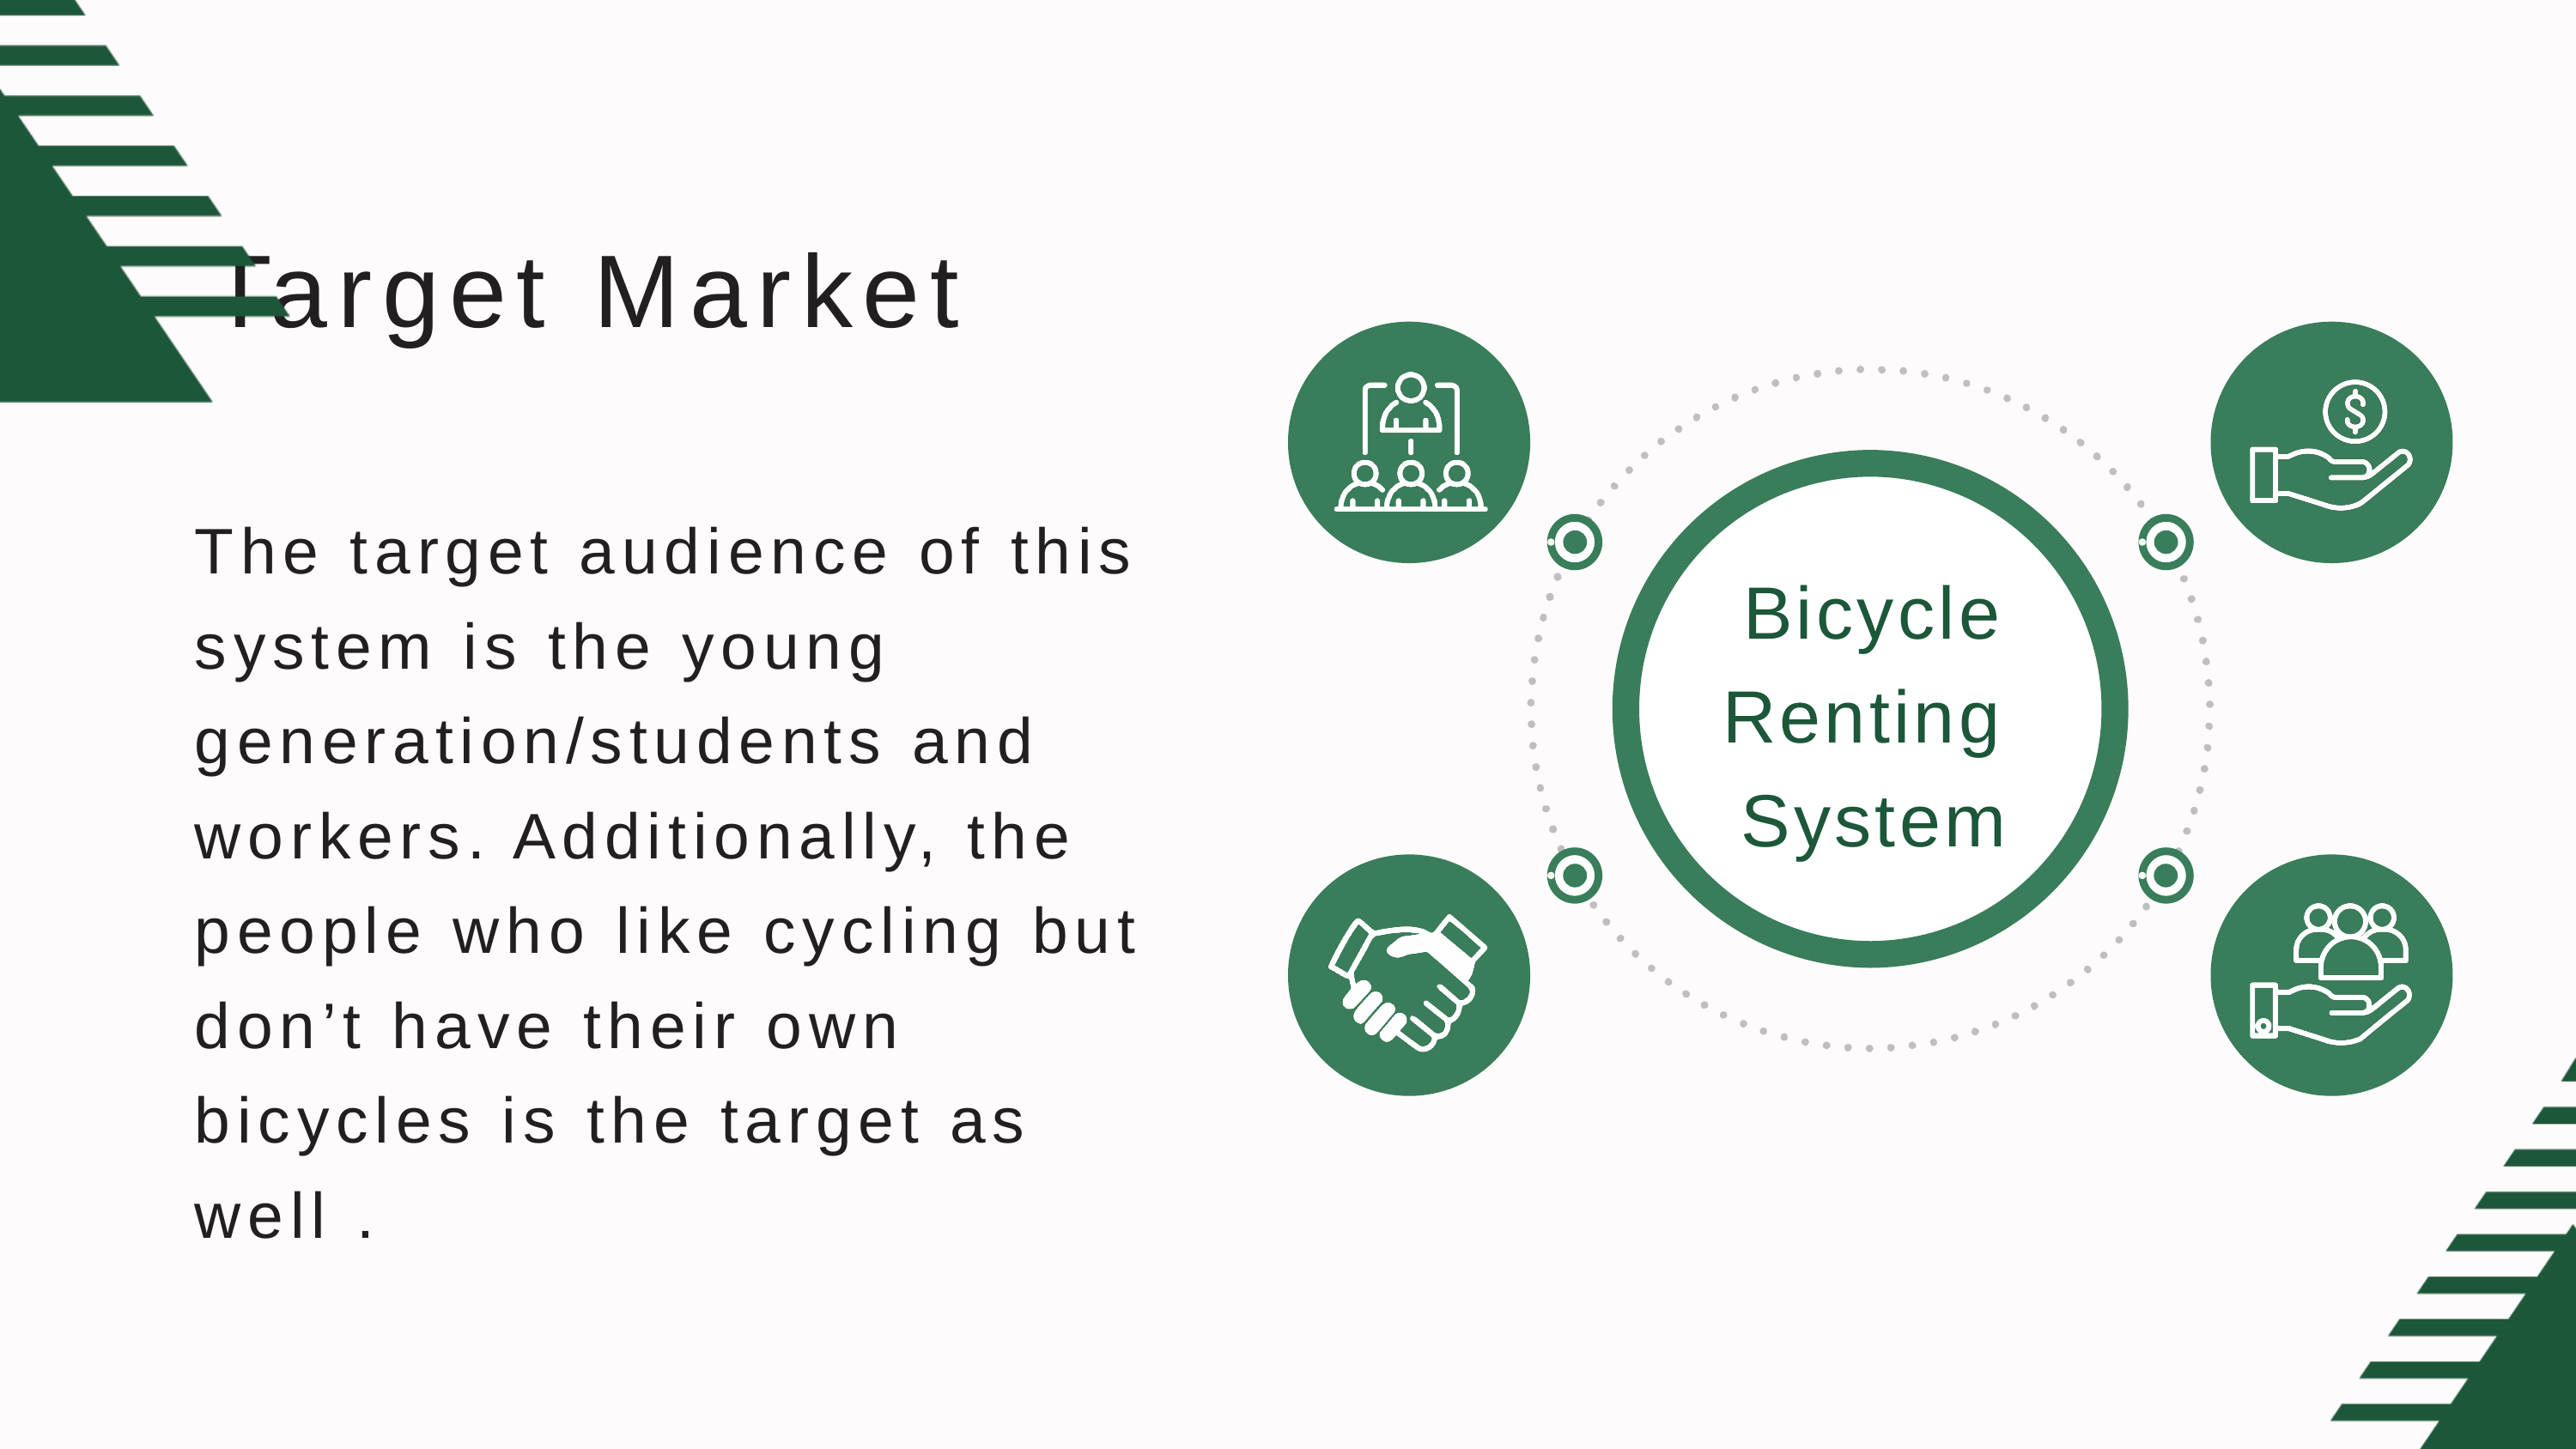

Target Market

The target audience of this system is the young generation/students and workers. Additionally, the people who like cycling but don’t have their own bicycles is the target as well .

Bicycle Renting
System